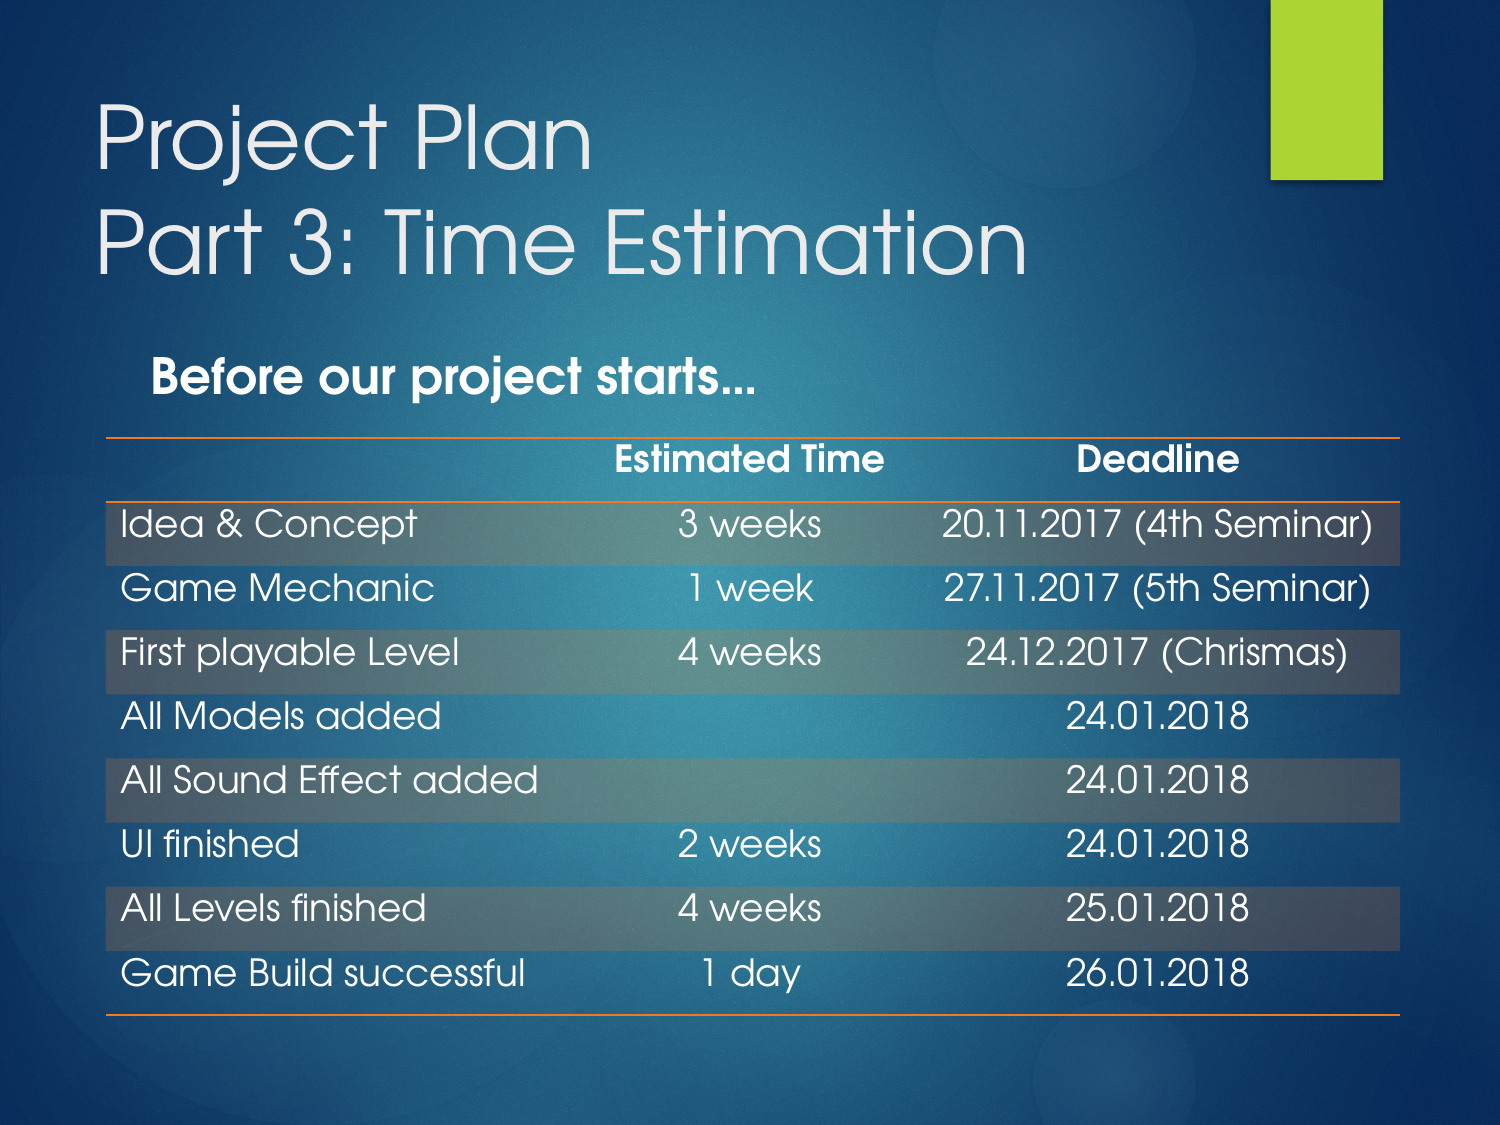

# Project Plan Part 3: Time Estimation
Before our project starts…

|  | Estimated Time | Deadline |
| --- | --- | --- |
| Idea & Concept | 3 weeks | 20.11.2017 (4th Seminar) |
| Game Mechanic | 1 week | 27.11.2017 (5th Seminar) |
| First playable Level | 4 weeks | 24.12.2017 (Chrismas) |
| All Models added |  | 24.01.2018 |
| All Sound Effect added |  | 24.01.2018 |
| UI finished | 2 weeks | 24.01.2018 |
| All Levels finished | 4 weeks | 25.01.2018 |
| Game Build successful | 1 day | 26.01.2018 |